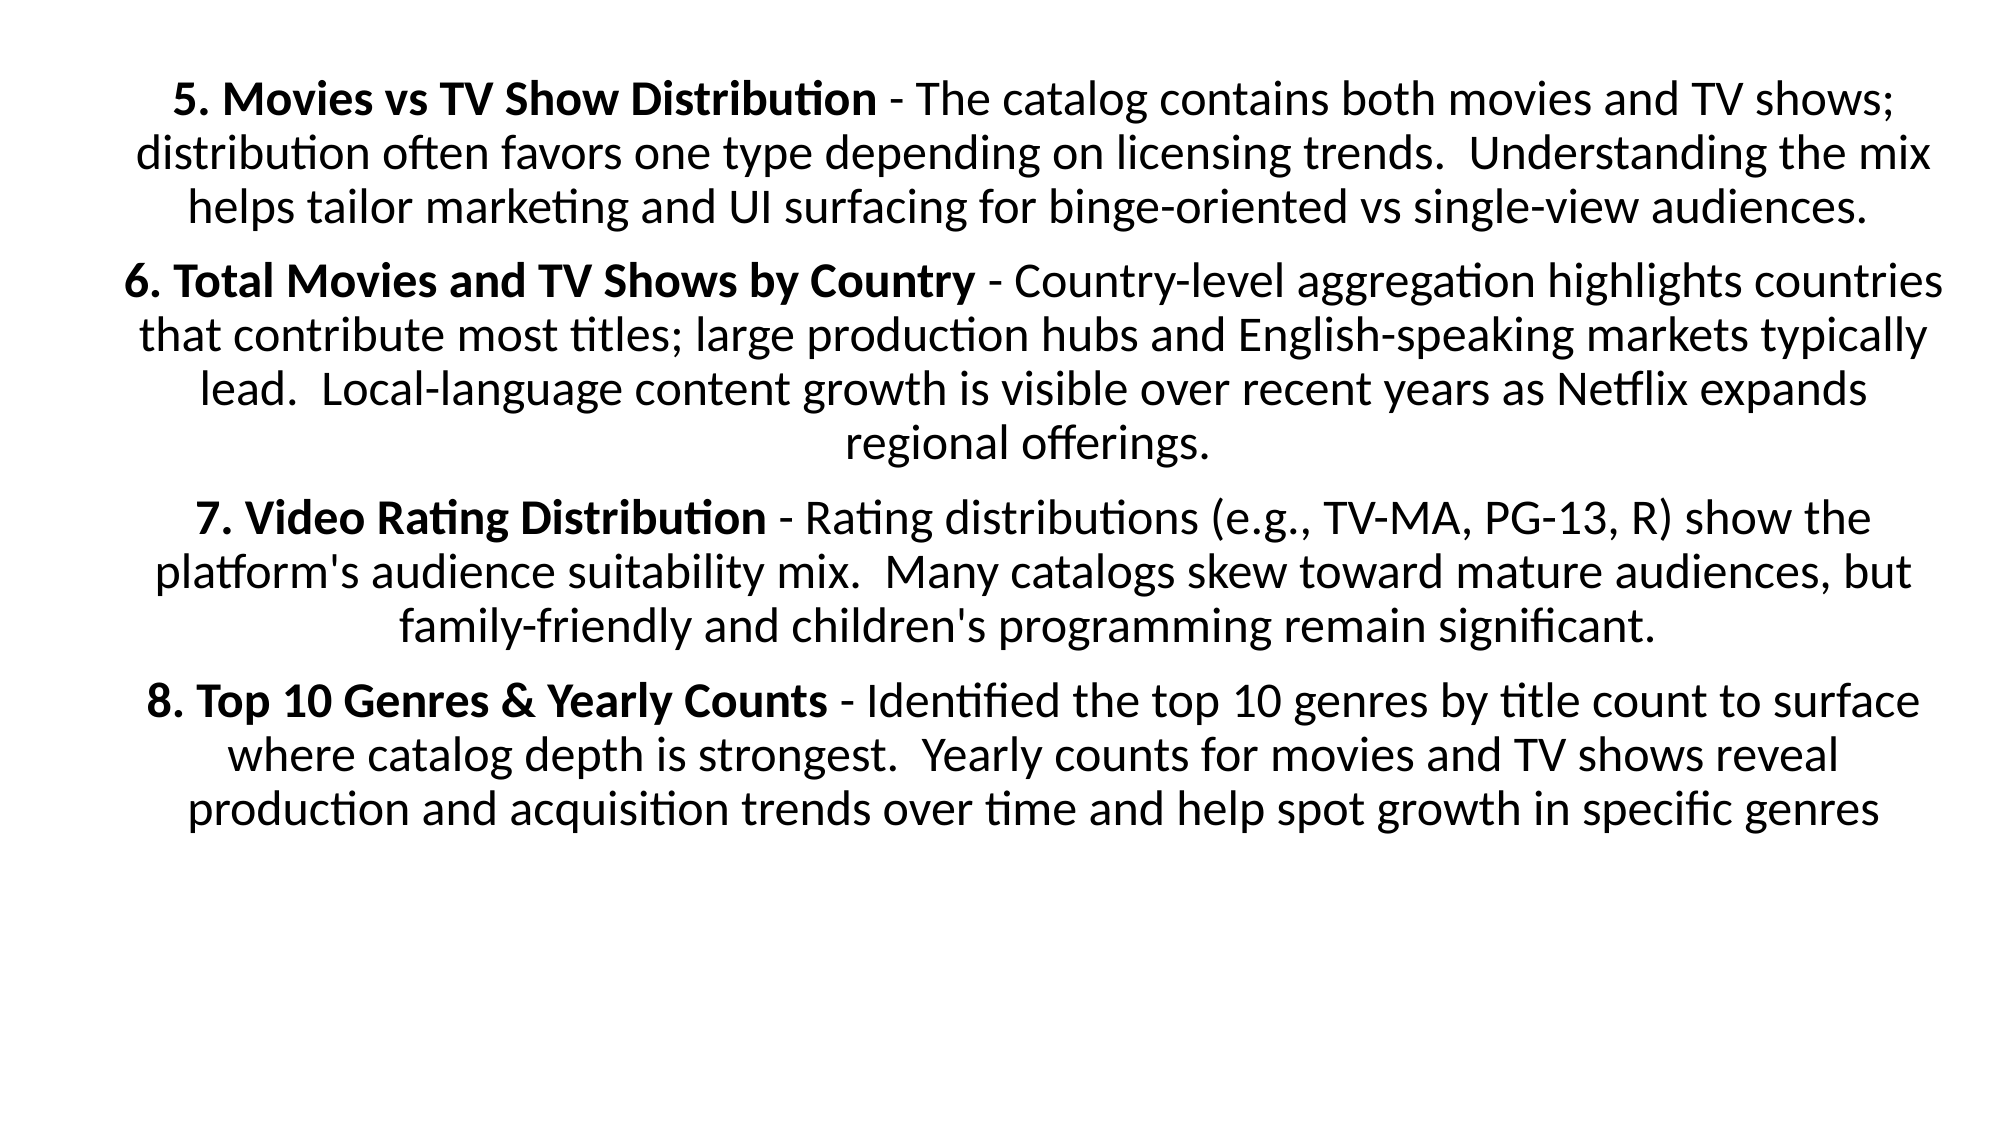

5. Movies vs TV Show Distribution - The catalog contains both movies and TV shows; distribution often favors one type depending on licensing trends.  Understanding the mix helps tailor marketing and UI surfacing for binge-oriented vs single-view audiences.
6. Total Movies and TV Shows by Country - Country-level aggregation highlights countries that contribute most titles; large production hubs and English-speaking markets typically lead.  Local-language content growth is visible over recent years as Netflix expands regional offerings.
7. Video Rating Distribution - Rating distributions (e.g., TV-MA, PG-13, R) show the platform's audience suitability mix.  Many catalogs skew toward mature audiences, but family-friendly and children's programming remain significant.
8. Top 10 Genres & Yearly Counts - Identified the top 10 genres by title count to surface where catalog depth is strongest.  Yearly counts for movies and TV shows reveal production and acquisition trends over time and help spot growth in specific genres